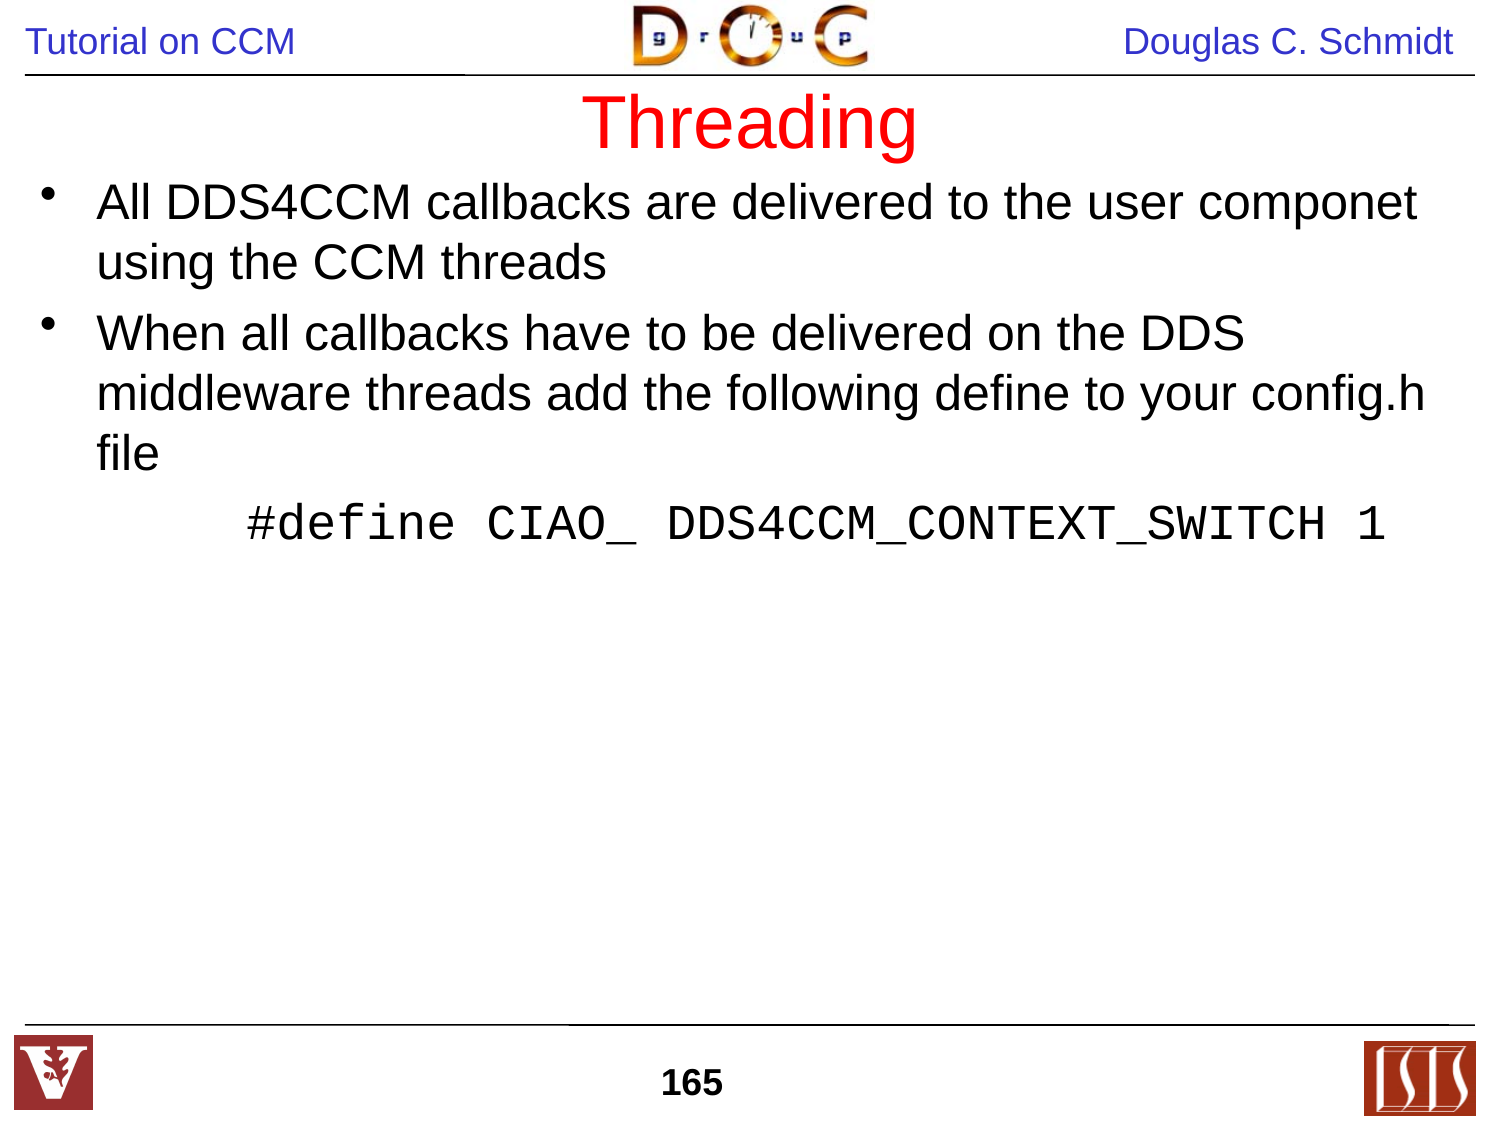

# Threading
All DDS4CCM callbacks are delivered to the user componet using the CCM threads
When all callbacks have to be delivered on the DDS middleware threads add the following define to your config.h file
		#define CIAO_ DDS4CCM_CONTEXT_SWITCH 1